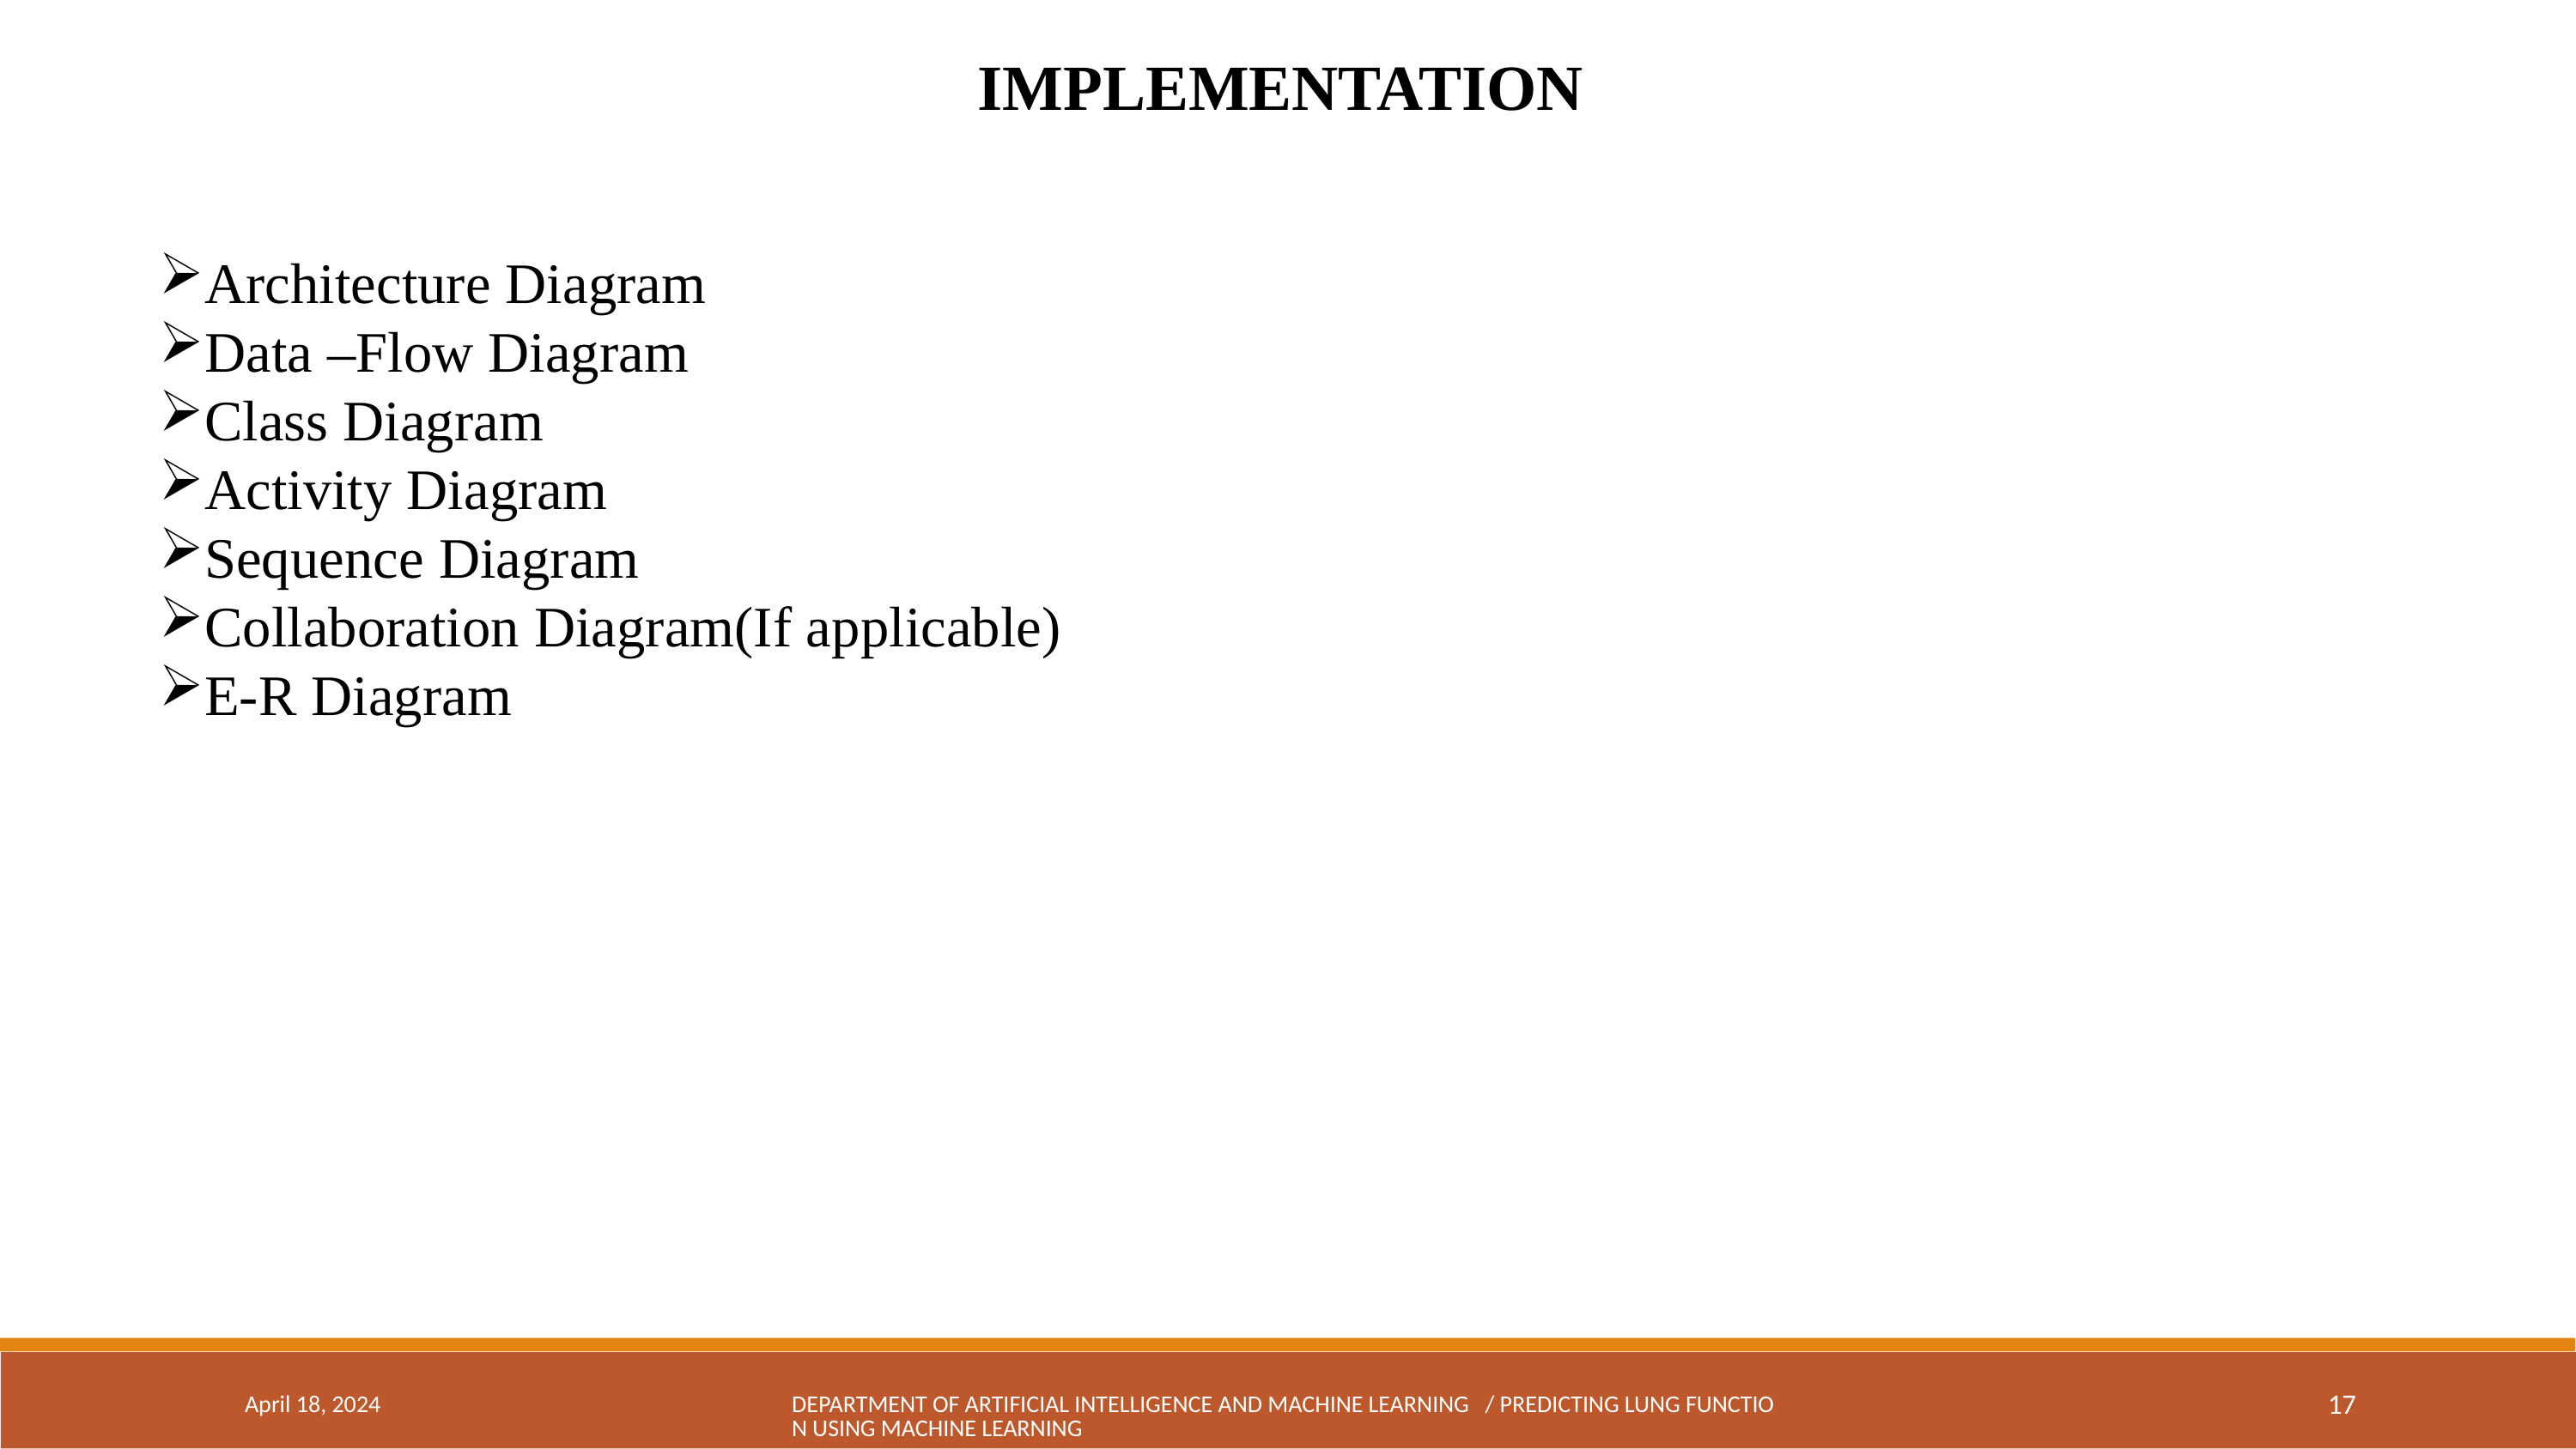

IMPLEMENTATION
Architecture Diagram
Data –Flow Diagram
Class Diagram
Activity Diagram
Sequence Diagram
Collaboration Diagram(If applicable)
E-R Diagram
April 18, 2024
DEPARTMENT OF ARTIFICIAL INTELLIGENCE AND MACHINE LEARNING   / Predicting lung function using machine learning
17